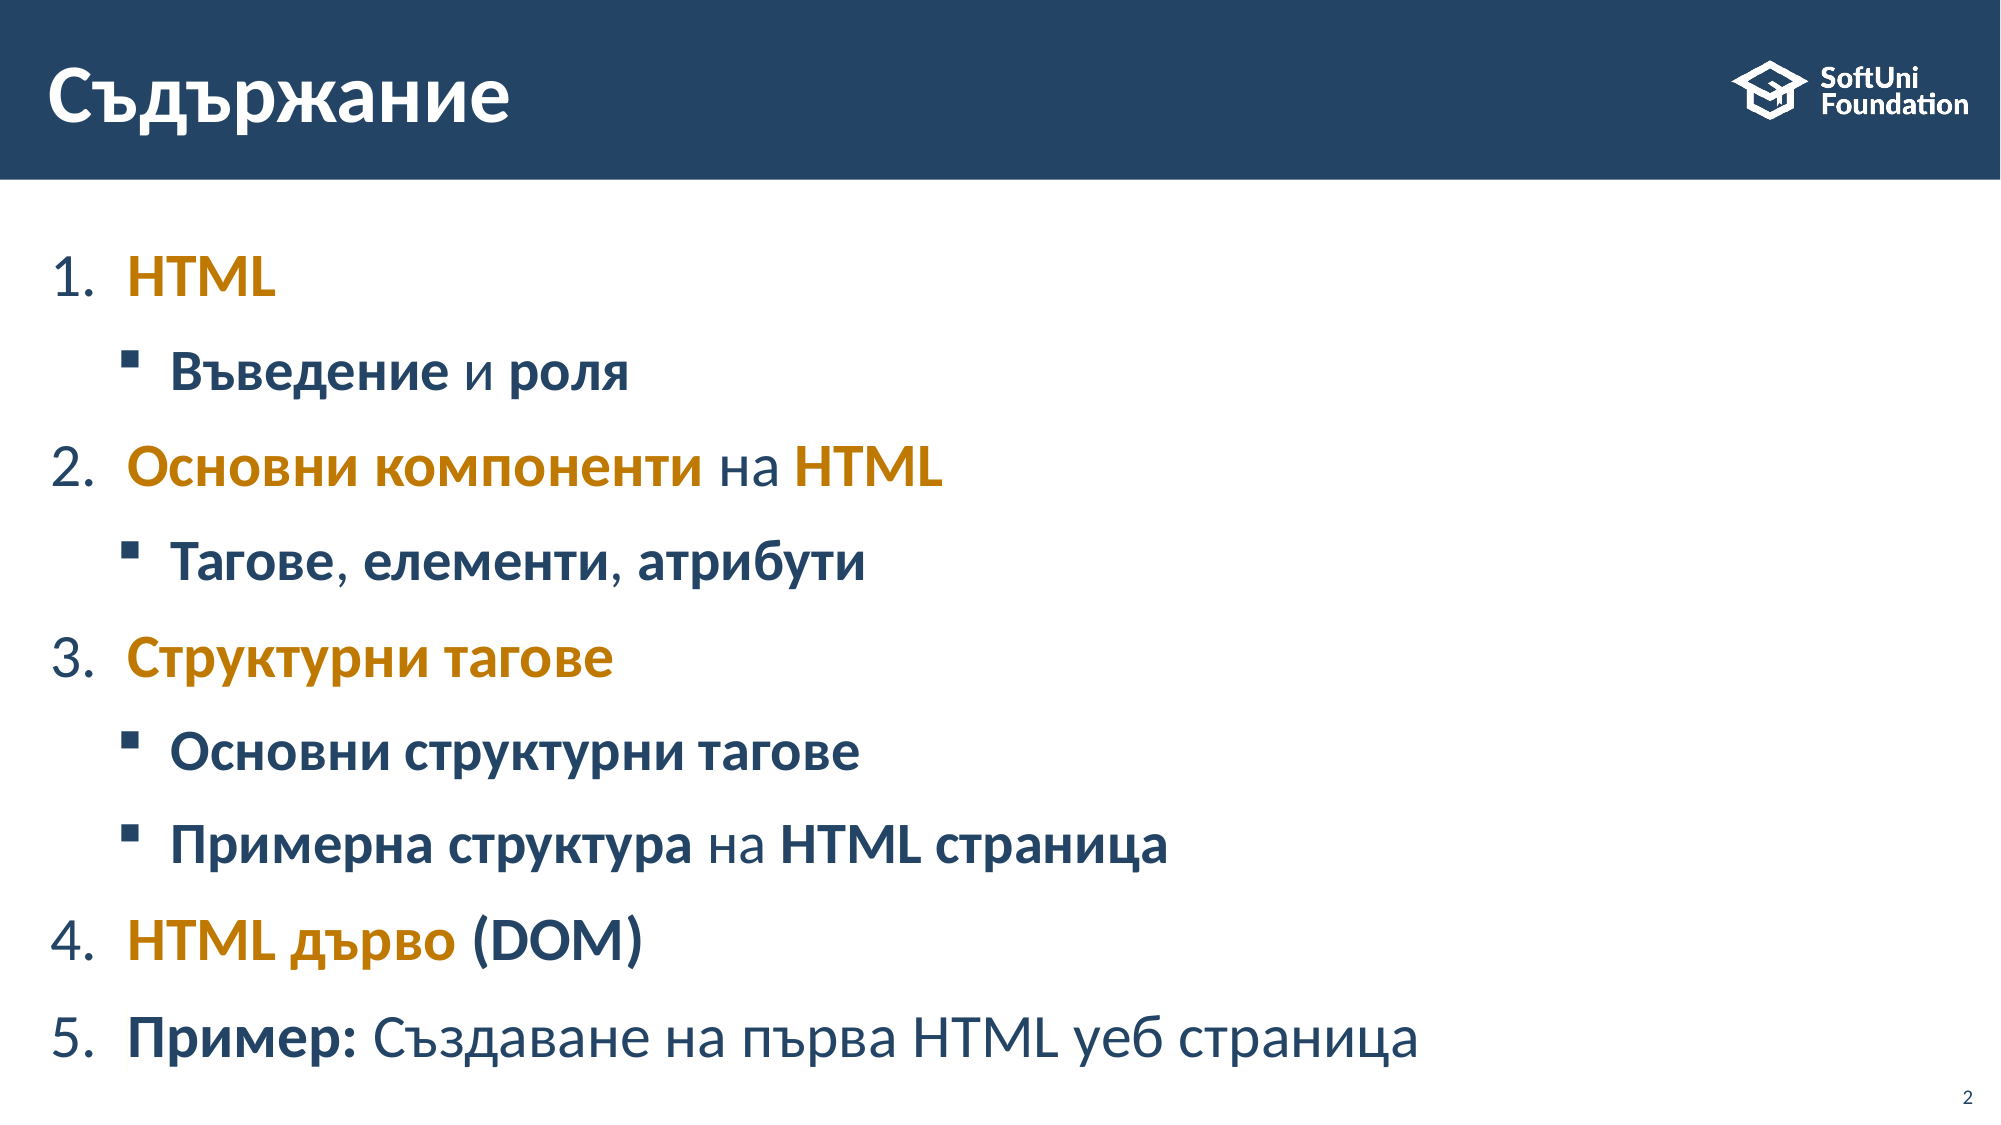

# Съдържание
​HTML
Въведение и роля
​​Основни компоненти на HTML
Тагове, елементи, атрибути
​Структурни тагове
Основни структурни тагове
Примерна структура на HTML страница
​HTML дърво (DOM)
​​​​​Пример: Създаване на първа HTML уеб страница
2